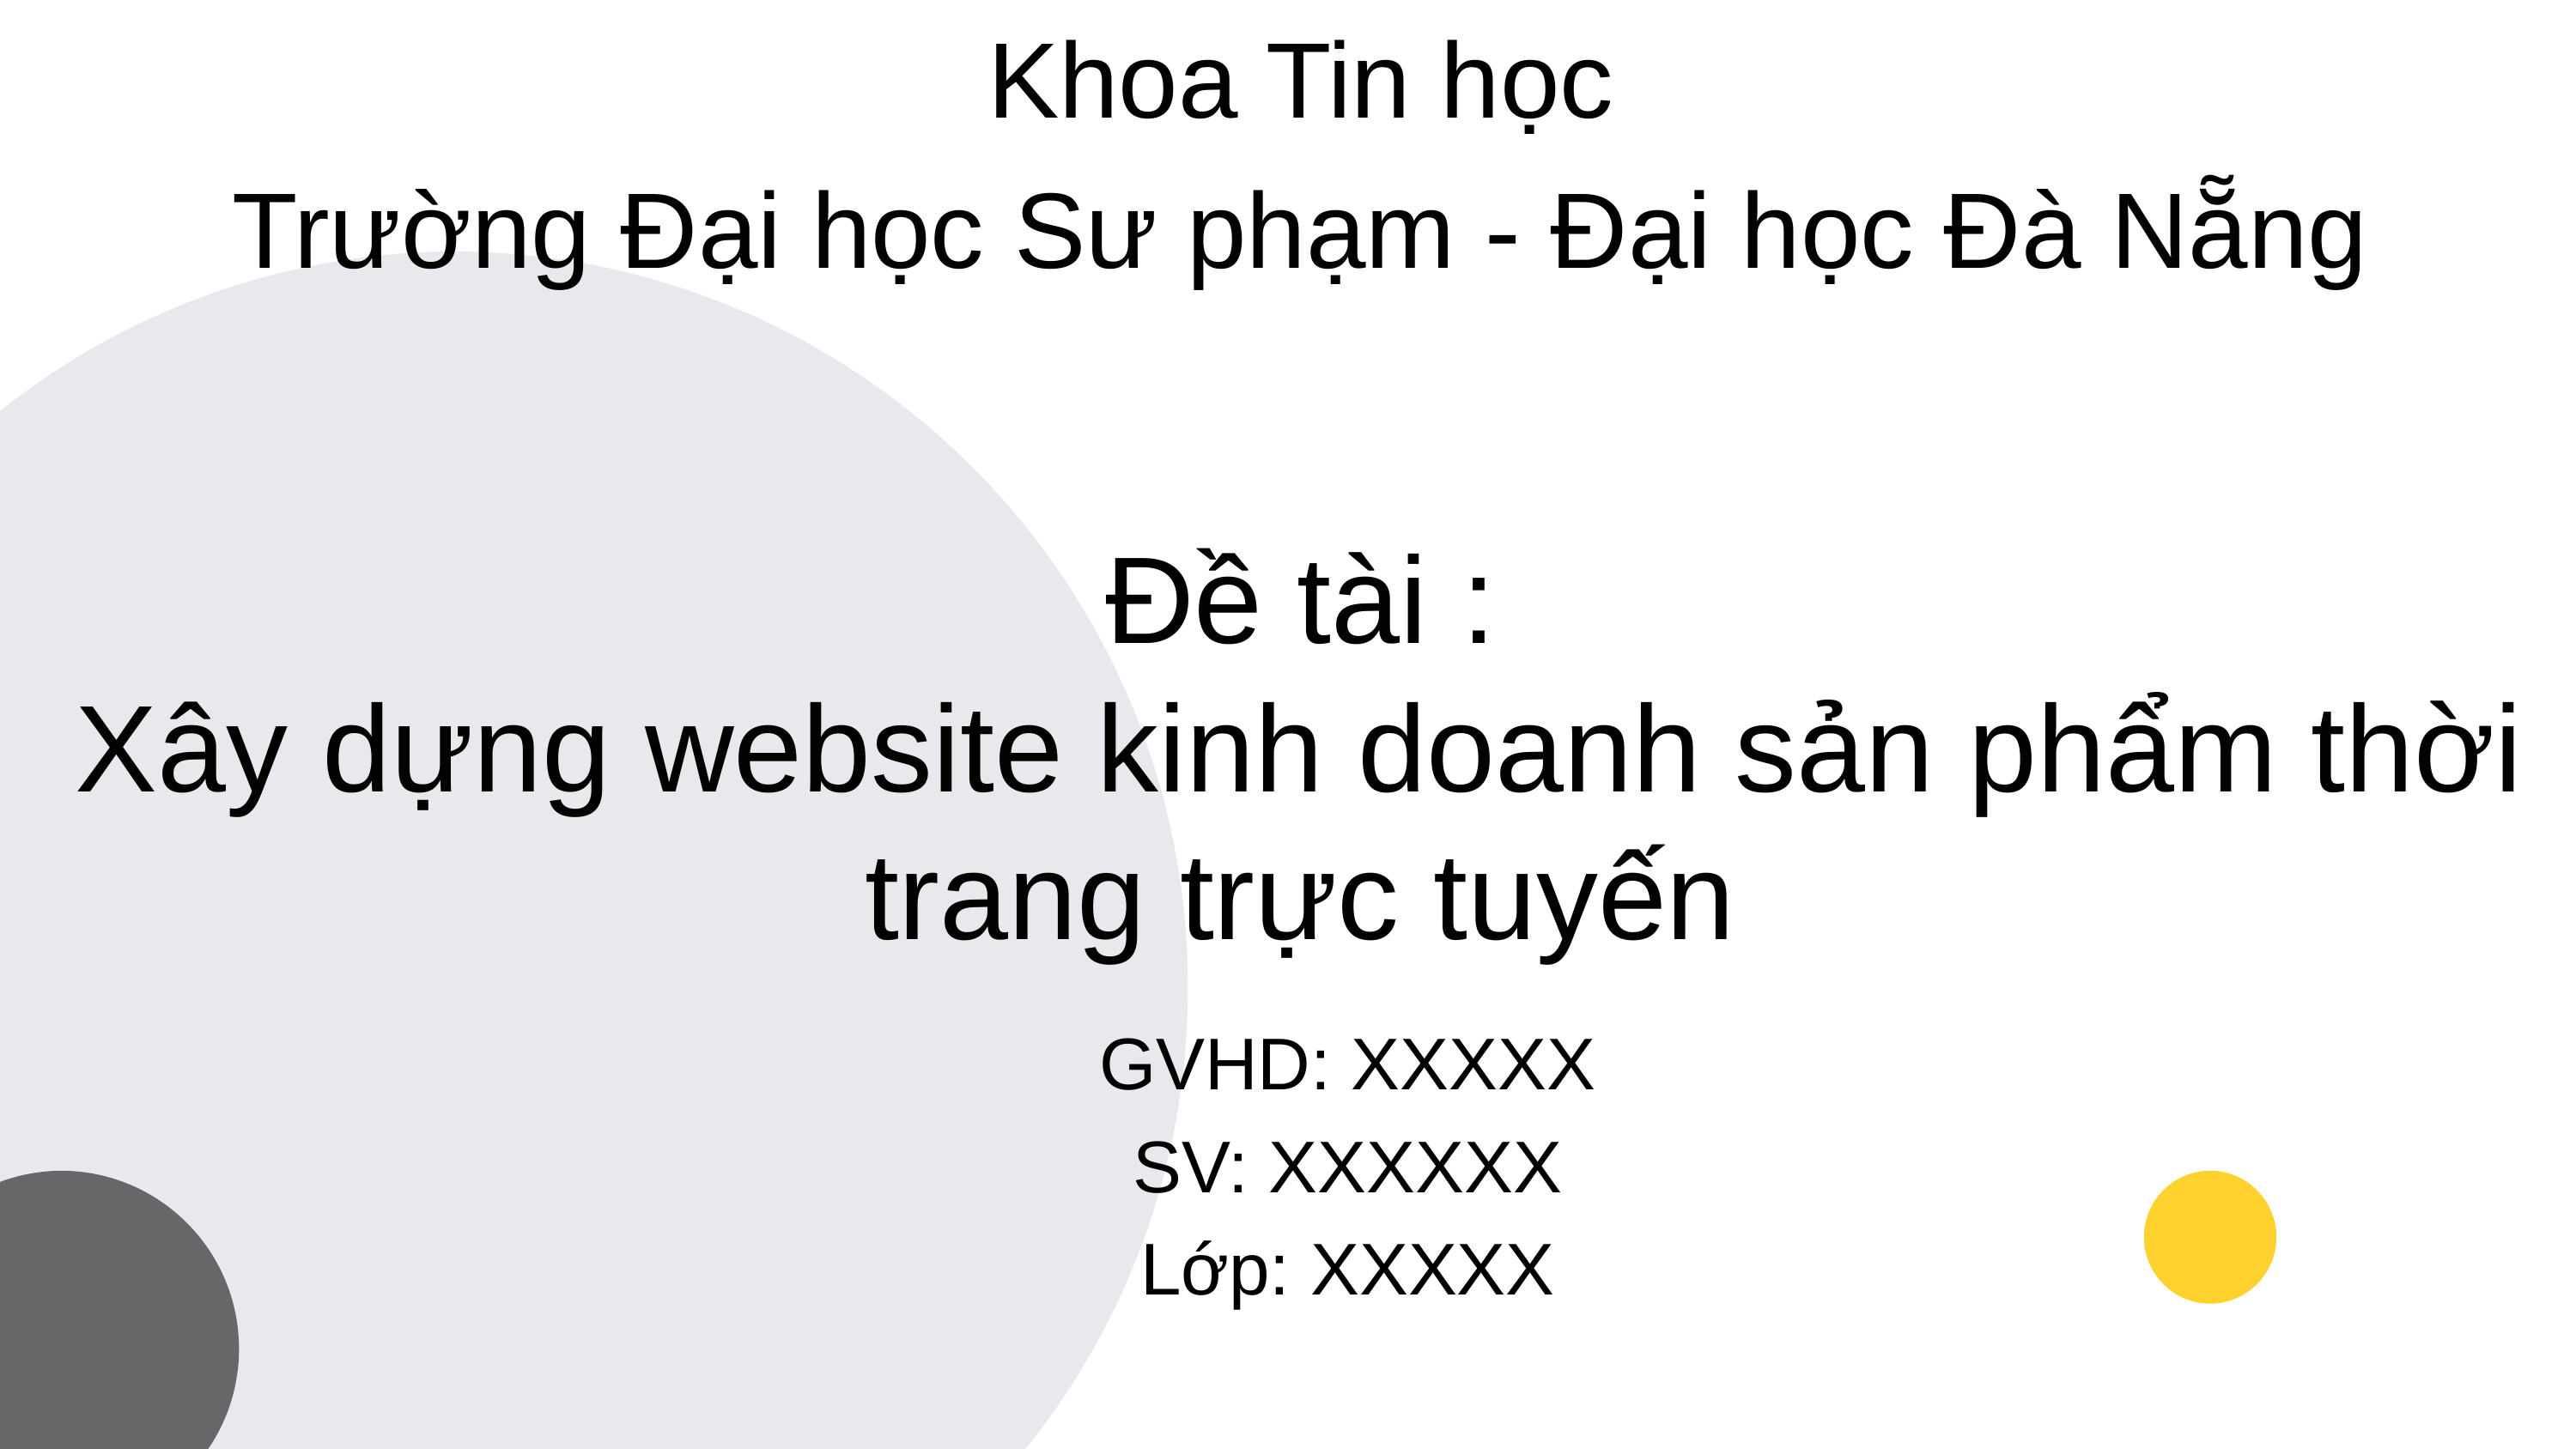

Khoa Tin học
Trường Đại học Sư phạm - Đại học Đà Nẵng

Đề tài :
Xây dựng website kinh doanh sản phẩm thời trang trực tuyến

GVHD: XXXXX
SV: XXXXXX
Lớp: XXXXX